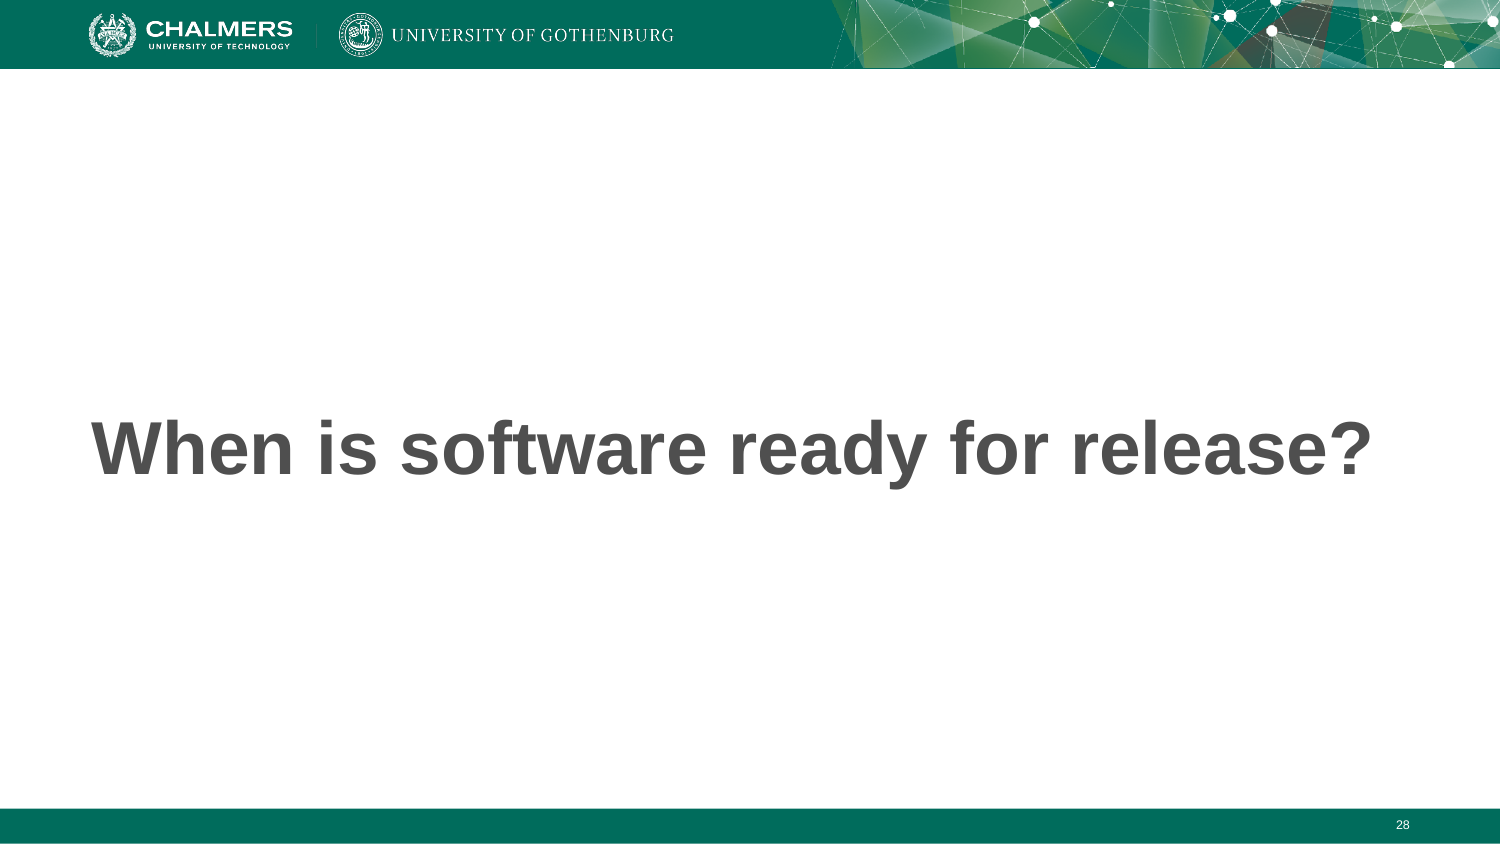

# When is software ready for release?
28